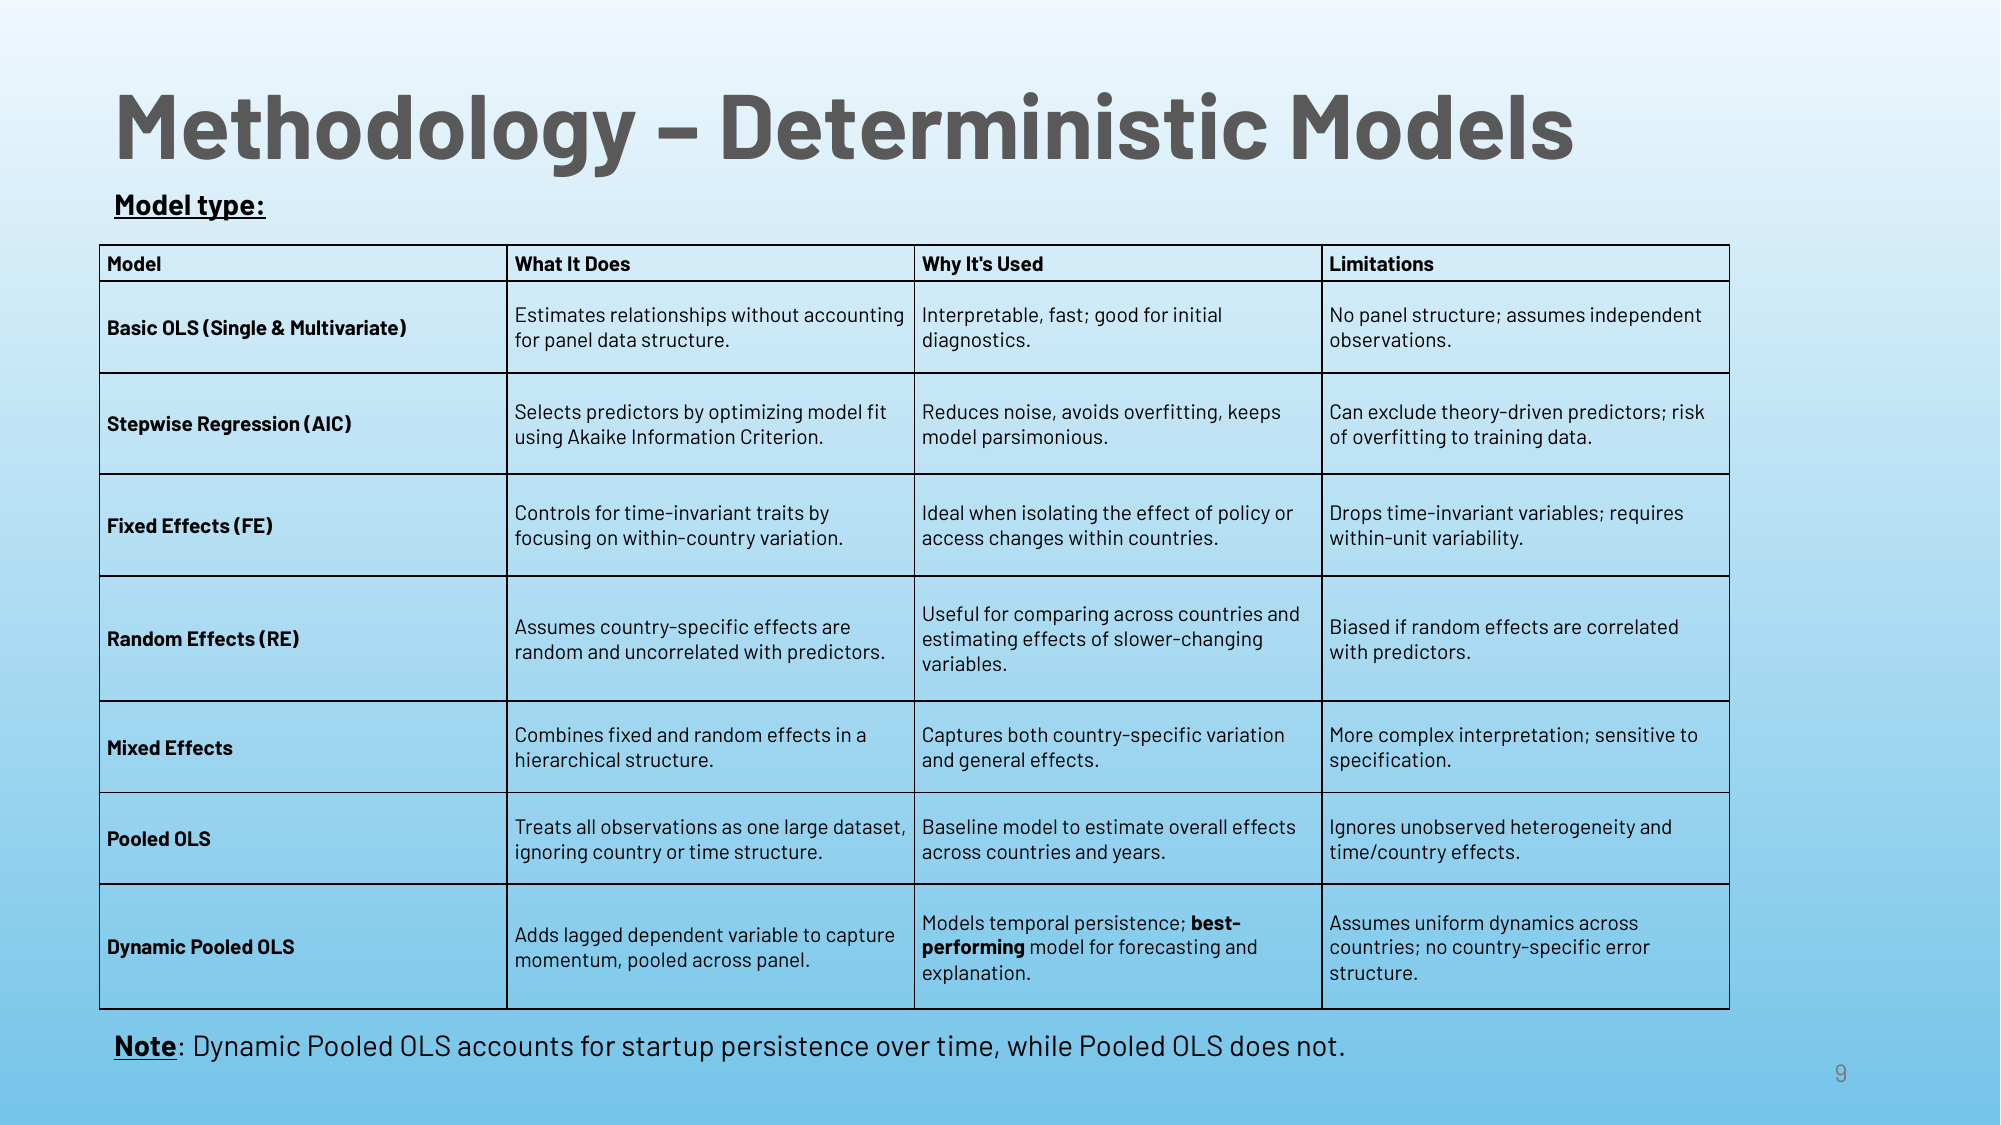

# Methodology – Deterministic Models
Model type:
| Model | What It Does | Why It's Used | Limitations |
| --- | --- | --- | --- |
| Basic OLS (Single & Multivariate) | Estimates relationships without accounting for panel data structure. | Interpretable, fast; good for initial diagnostics. | No panel structure; assumes independent observations. |
| Stepwise Regression (AIC) | Selects predictors by optimizing model fit using Akaike Information Criterion. | Reduces noise, avoids overfitting, keeps model parsimonious. | Can exclude theory-driven predictors; risk of overfitting to training data. |
| Fixed Effects (FE) | Controls for time-invariant traits by focusing on within-country variation. | Ideal when isolating the effect of policy or access changes within countries. | Drops time-invariant variables; requires within-unit variability. |
| Random Effects (RE) | Assumes country-specific effects are random and uncorrelated with predictors. | Useful for comparing across countries and estimating effects of slower-changing variables. | Biased if random effects are correlated with predictors. |
| Mixed Effects | Combines fixed and random effects in a hierarchical structure. | Captures both country-specific variation and general effects. | More complex interpretation; sensitive to specification. |
| Pooled OLS | Treats all observations as one large dataset, ignoring country or time structure. | Baseline model to estimate overall effects across countries and years. | Ignores unobserved heterogeneity and time/country effects. |
| Dynamic Pooled OLS | Adds lagged dependent variable to capture momentum, pooled across panel. | Models temporal persistence; best-performing model for forecasting and explanation. | Assumes uniform dynamics across countries; no country-specific error structure. |
Note: Dynamic Pooled OLS accounts for startup persistence over time, while Pooled OLS does not.
9